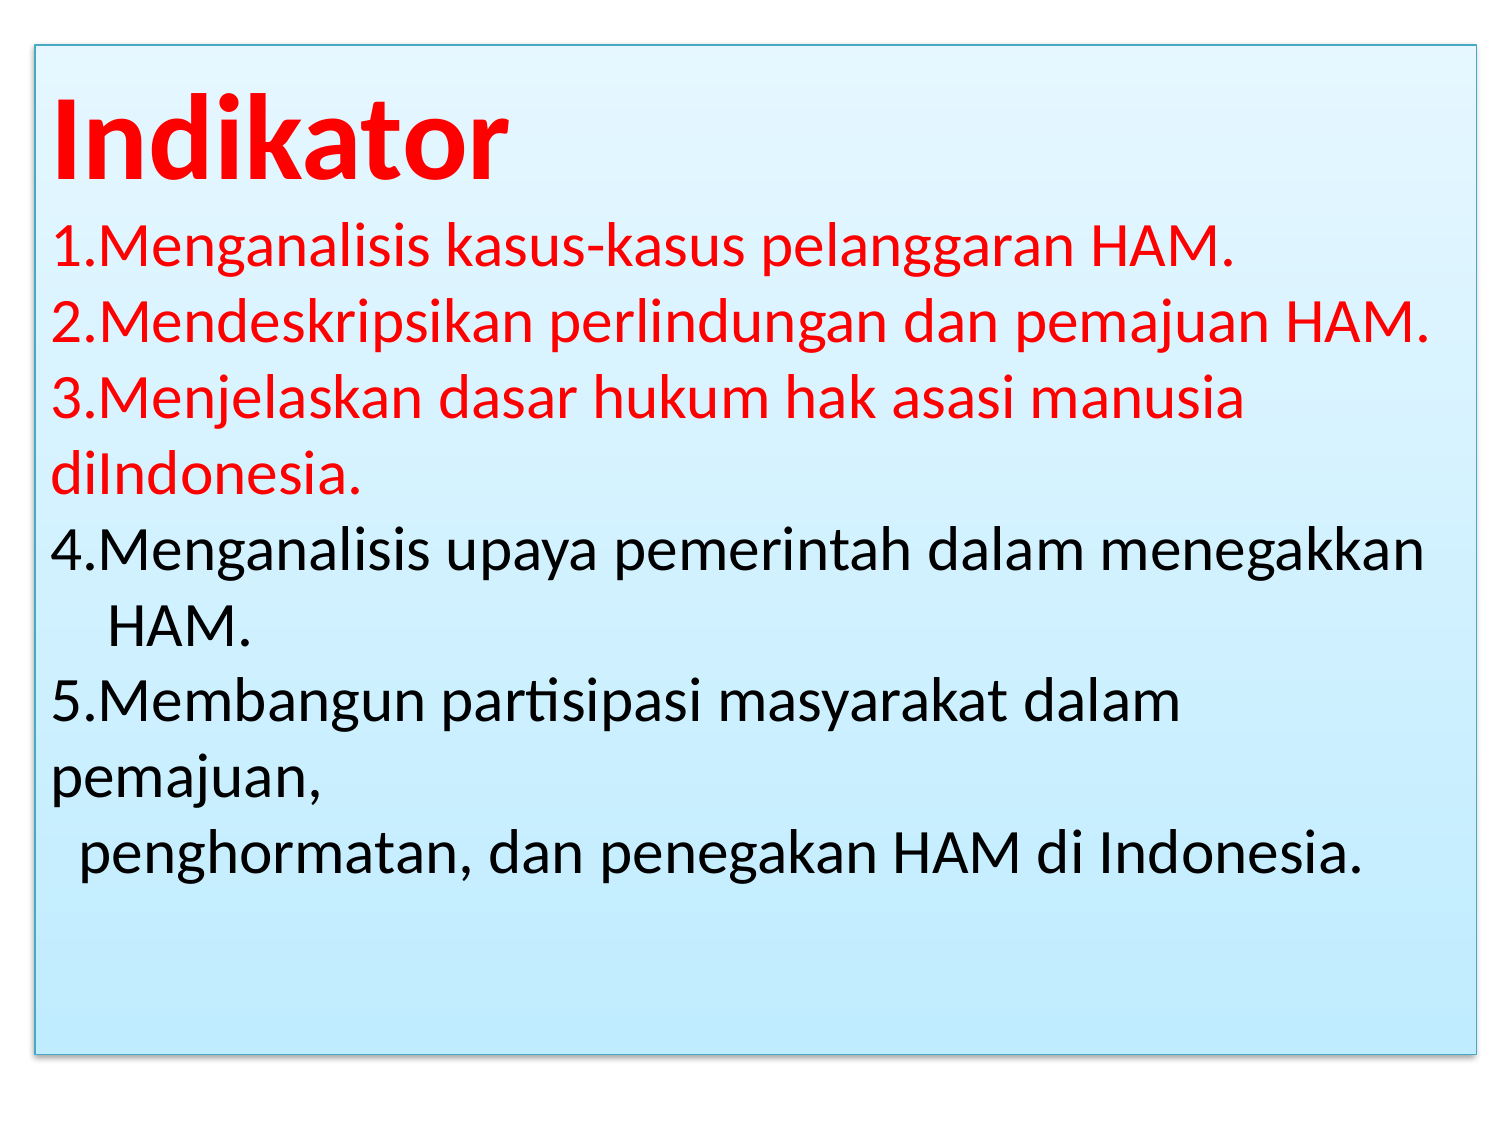

# Indikator 1.Menganalisis kasus-kasus pelanggaran HAM. 2.Mendeskripsikan perlindungan dan pemajuan HAM. 3.Menjelaskan dasar hukum hak asasi manusia diIndonesia. 4.Menganalisis upaya pemerintah dalam menegakkan HAM. 5.Membangun partisipasi masyarakat dalam pemajuan, penghormatan, dan penegakan HAM di Indonesia.